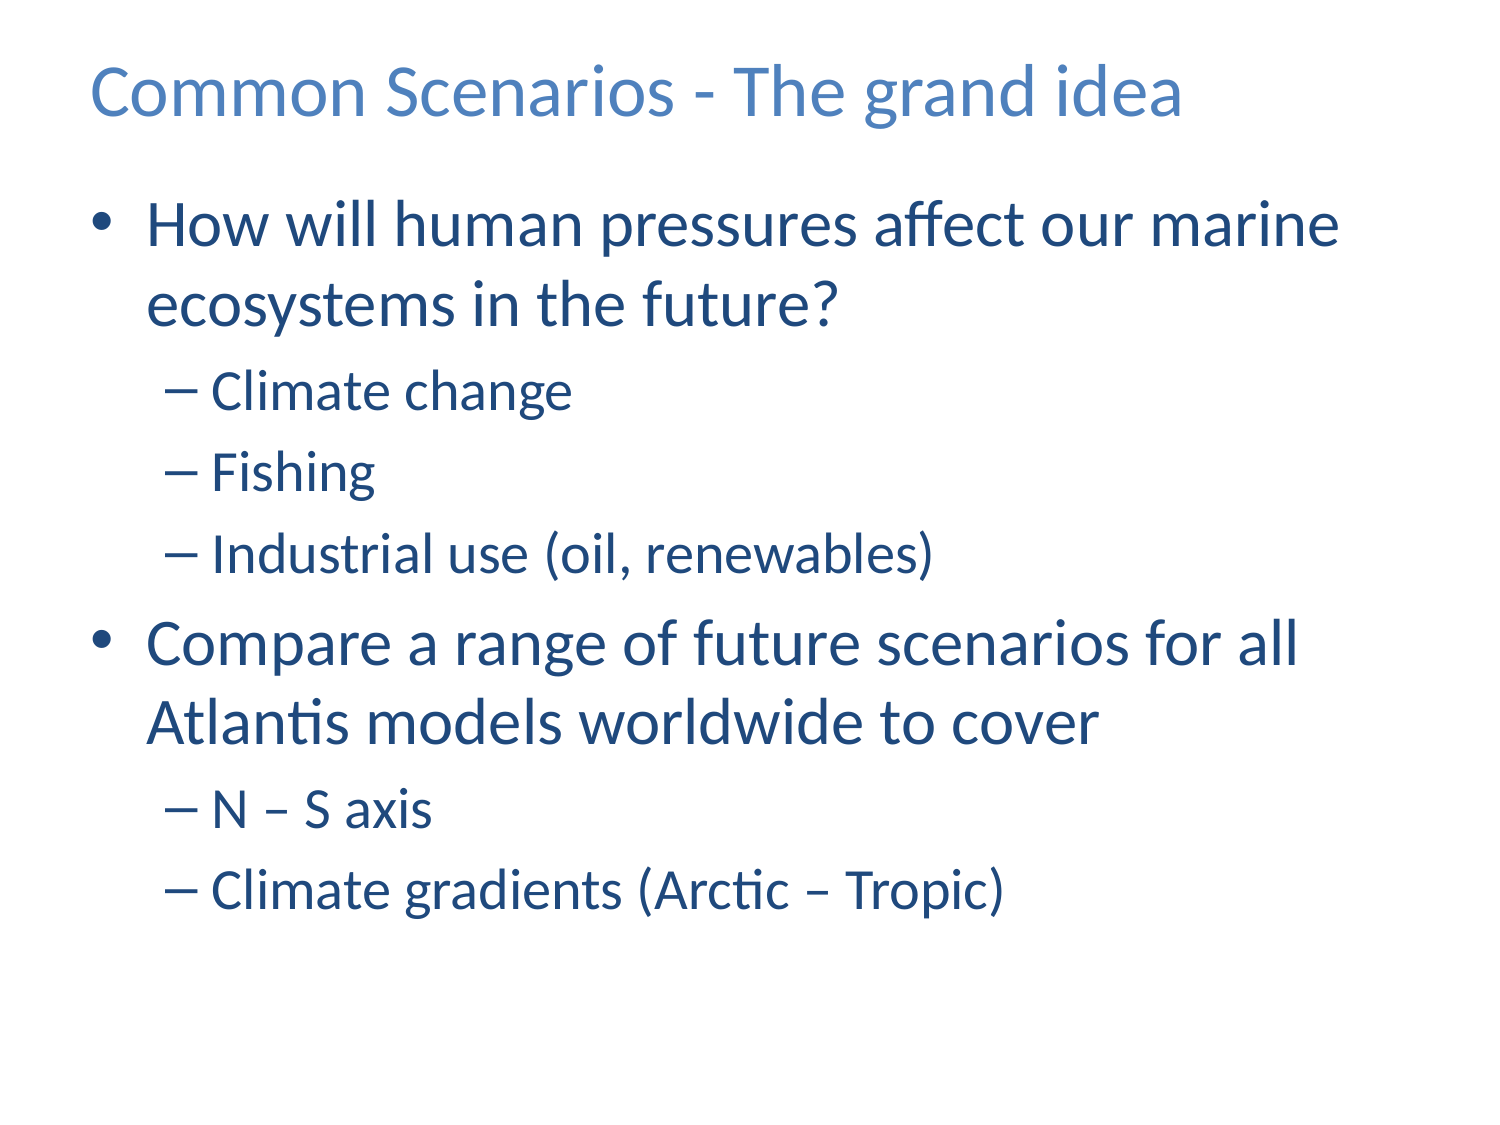

# Common Scenarios - The grand idea
How will human pressures affect our marine ecosystems in the future?
Climate change
Fishing
Industrial use (oil, renewables)
Compare a range of future scenarios for all Atlantis models worldwide to cover
N – S axis
Climate gradients (Arctic – Tropic)